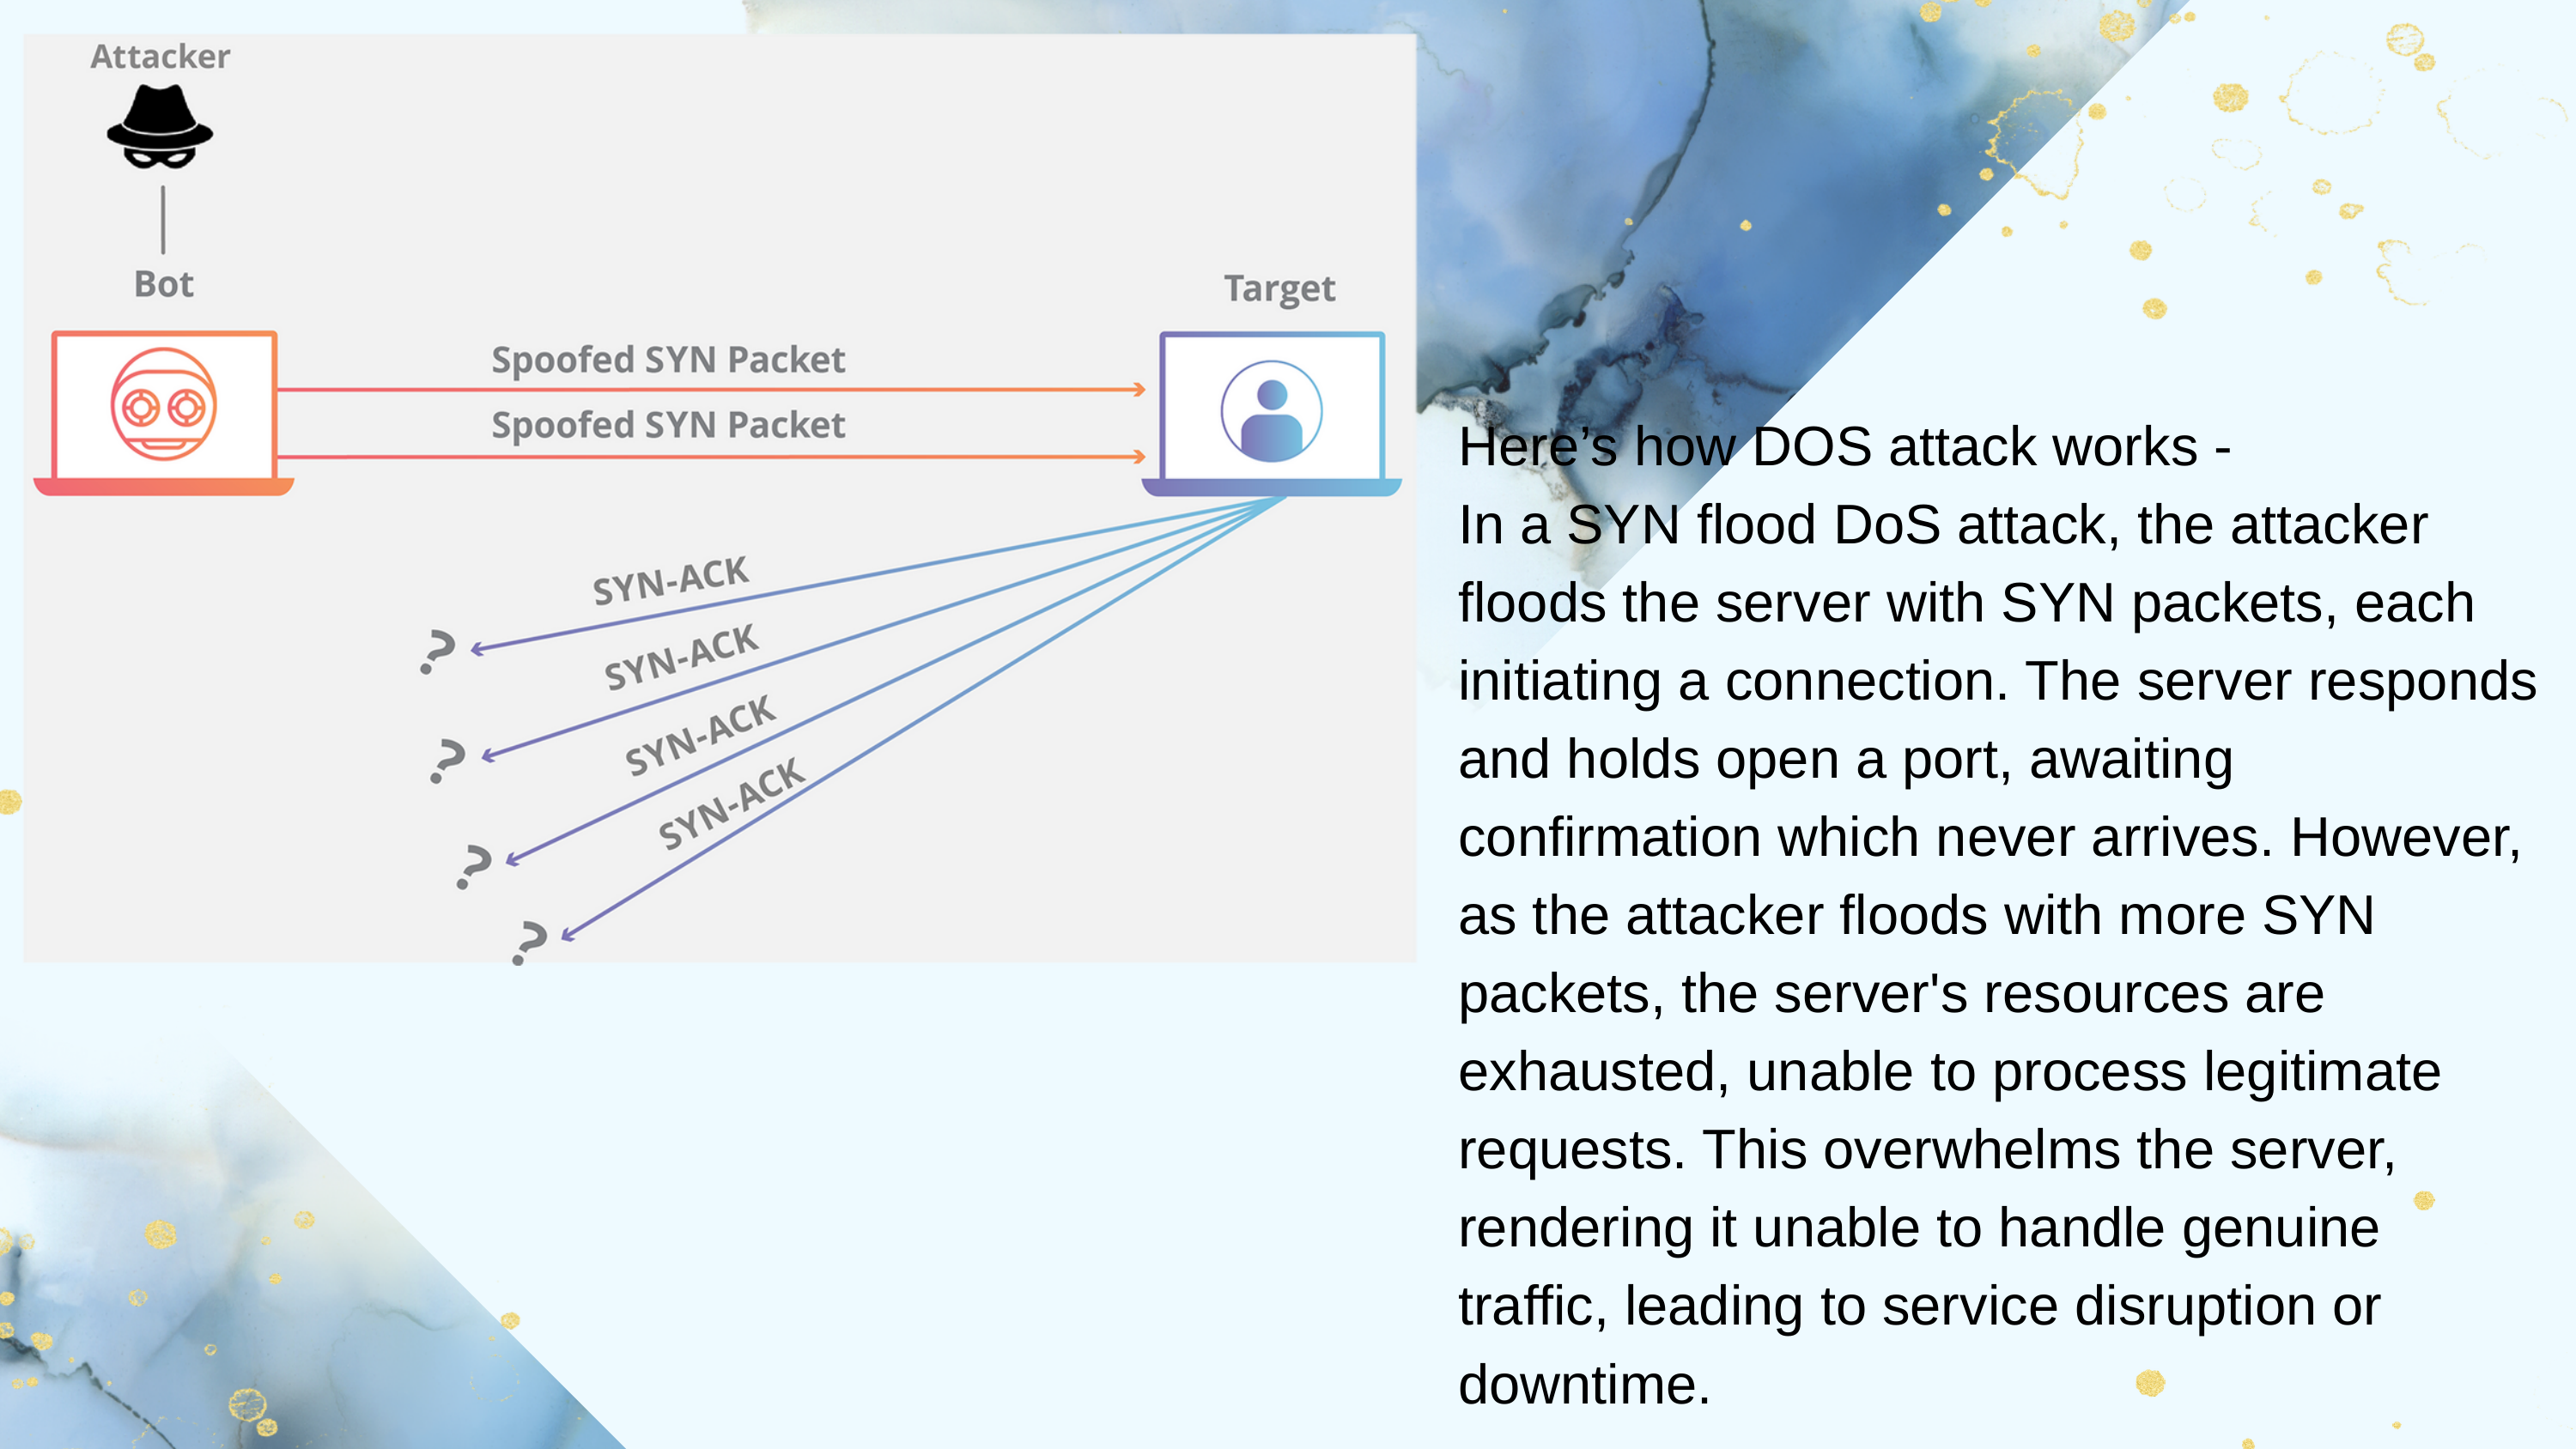

Here’s how DOS attack works -
In a SYN flood DoS attack, the attacker floods the server with SYN packets, each initiating a connection. The server responds and holds open a port, awaiting confirmation which never arrives. However, as the attacker floods with more SYN packets, the server's resources are exhausted, unable to process legitimate requests. This overwhelms the server, rendering it unable to handle genuine traffic, leading to service disruption or downtime.